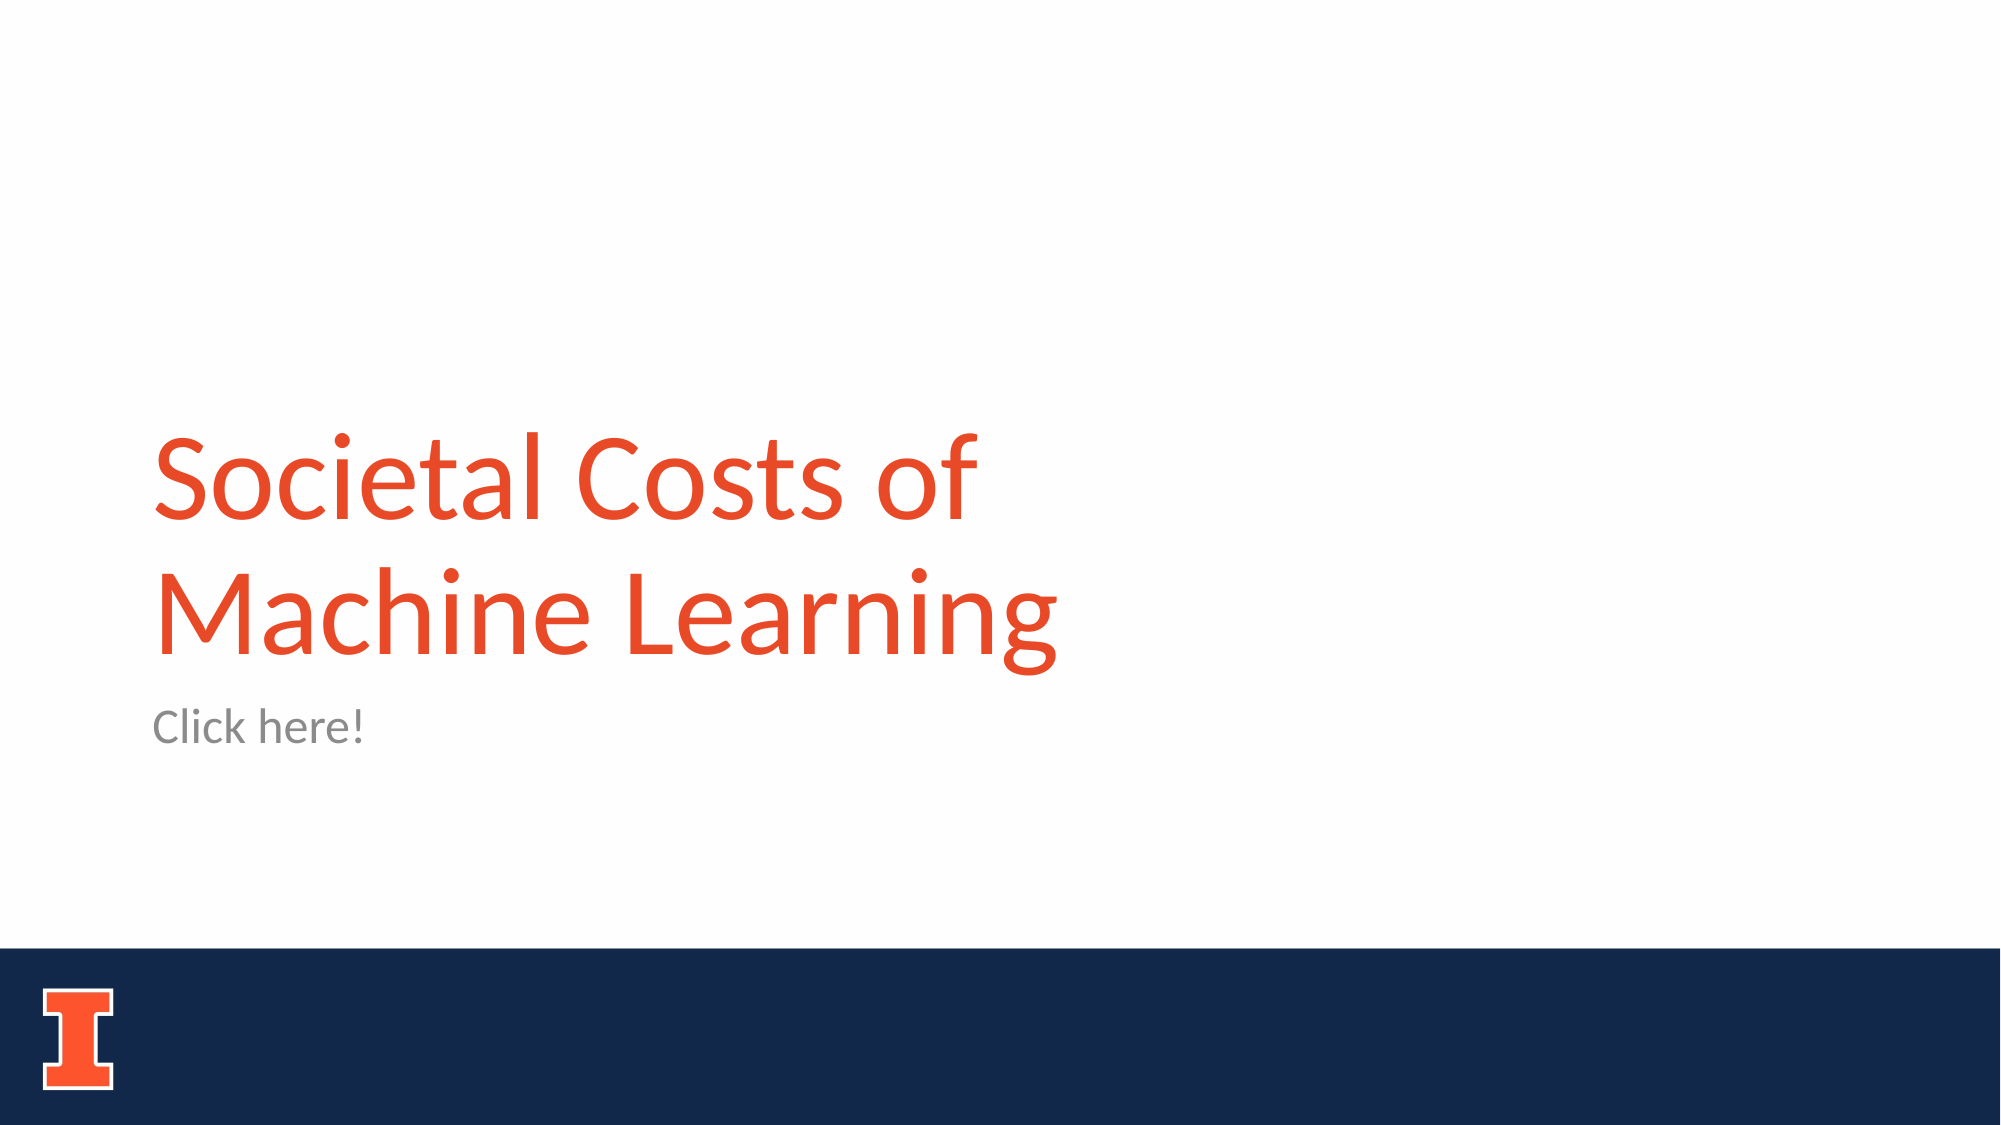

# Societal Costs of Machine Learning
Click here!